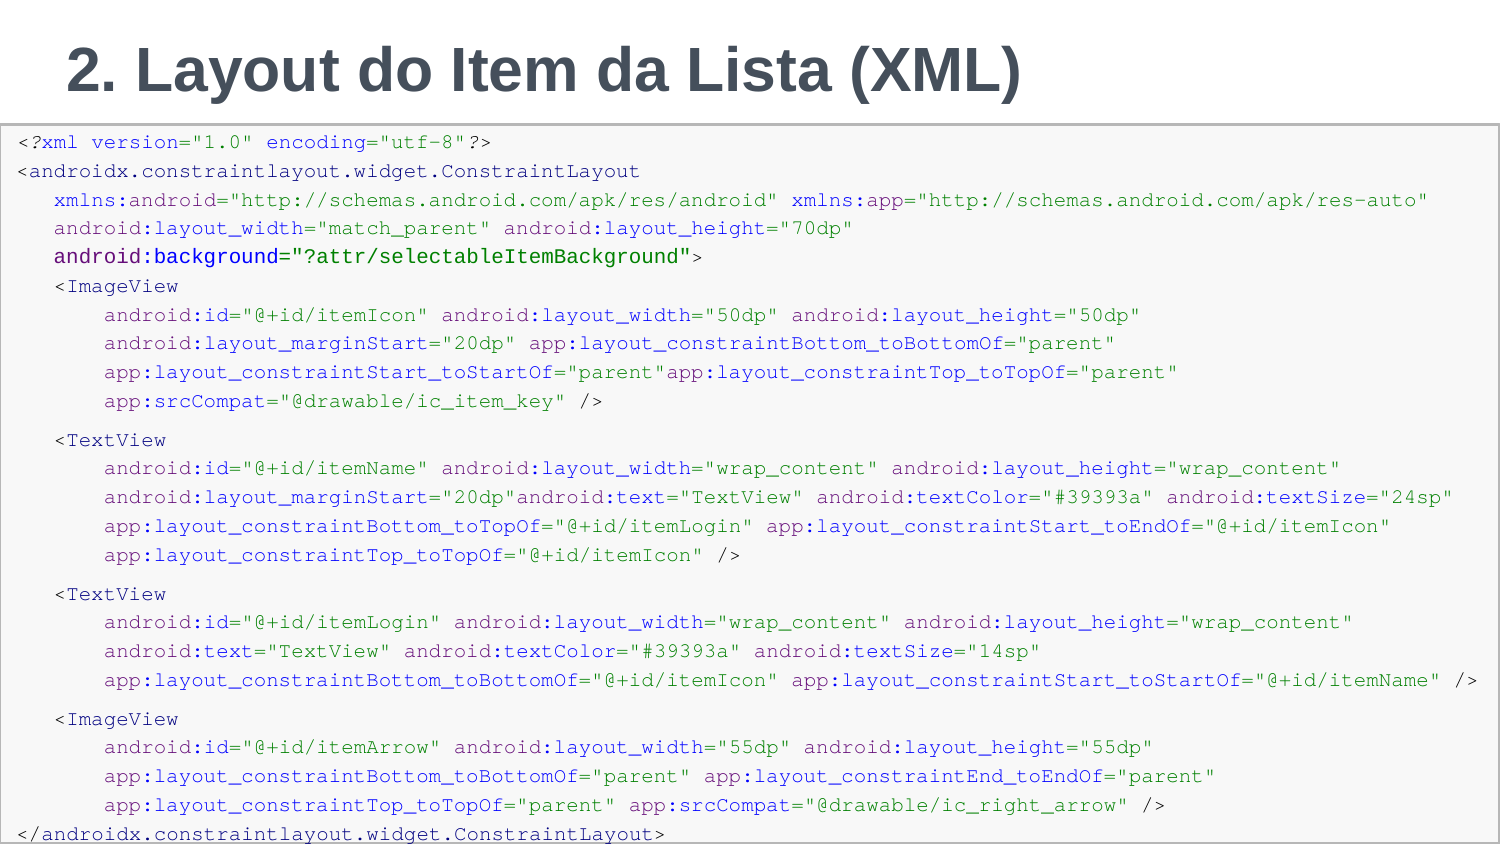

# 2. Layout do Item da Lista (XML)
<?xml version="1.0" encoding="utf-8"?>
<androidx.constraintlayout.widget.ConstraintLayout
   xmlns:android="http://schemas.android.com/apk/res/android" xmlns:app="http://schemas.android.com/apk/res-auto"
   android:layout_width="match_parent" android:layout_height="70dp"
   android:background="?attr/selectableItemBackground">
   <ImageView
       android:id="@+id/itemIcon" android:layout_width="50dp" android:layout_height="50dp"
       android:layout_marginStart="20dp" app:layout_constraintBottom_toBottomOf="parent"
       app:layout_constraintStart_toStartOf="parent"app:layout_constraintTop_toTopOf="parent"
       app:srcCompat="@drawable/ic_item_key" />
   <TextView
       android:id="@+id/itemName" android:layout_width="wrap_content" android:layout_height="wrap_content"
       android:layout_marginStart="20dp"android:text="TextView" android:textColor="#39393a" android:textSize="24sp"
       app:layout_constraintBottom_toTopOf="@+id/itemLogin" app:layout_constraintStart_toEndOf="@+id/itemIcon"
       app:layout_constraintTop_toTopOf="@+id/itemIcon" />
   <TextView
       android:id="@+id/itemLogin" android:layout_width="wrap_content" android:layout_height="wrap_content"
       android:text="TextView" android:textColor="#39393a" android:textSize="14sp"
       app:layout_constraintBottom_toBottomOf="@+id/itemIcon" app:layout_constraintStart_toStartOf="@+id/itemName" />
   <ImageView
       android:id="@+id/itemArrow" android:layout_width="55dp" android:layout_height="55dp"
       app:layout_constraintBottom_toBottomOf="parent" app:layout_constraintEnd_toEndOf="parent"
       app:layout_constraintTop_toTopOf="parent" app:srcCompat="@drawable/ic_right_arrow" />
</androidx.constraintlayout.widget.ConstraintLayout>
109